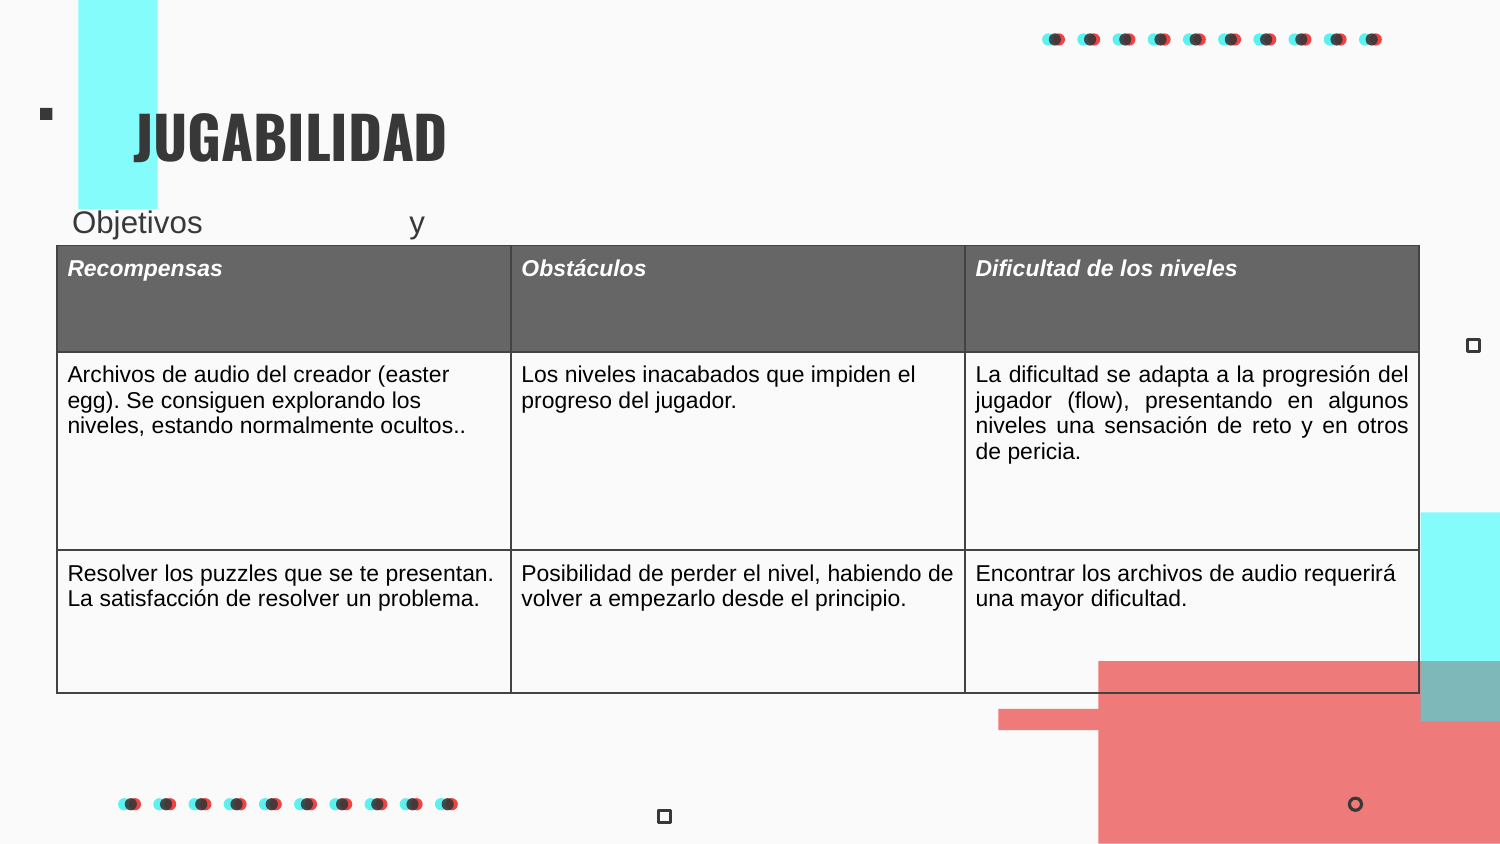

# JUGABILIDAD
Objetivos y recompensas:
| Recompensas | Obstáculos | Dificultad de los niveles |
| --- | --- | --- |
| Archivos de audio del creador (easter egg). Se consiguen explorando los niveles, estando normalmente ocultos.. | Los niveles inacabados que impiden el progreso del jugador. | La dificultad se adapta a la progresión del jugador (flow), presentando en algunos niveles una sensación de reto y en otros de pericia. |
| Resolver los puzzles que se te presentan. La satisfacción de resolver un problema. | Posibilidad de perder el nivel, habiendo de volver a empezarlo desde el principio. | Encontrar los archivos de audio requerirá una mayor dificultad. |